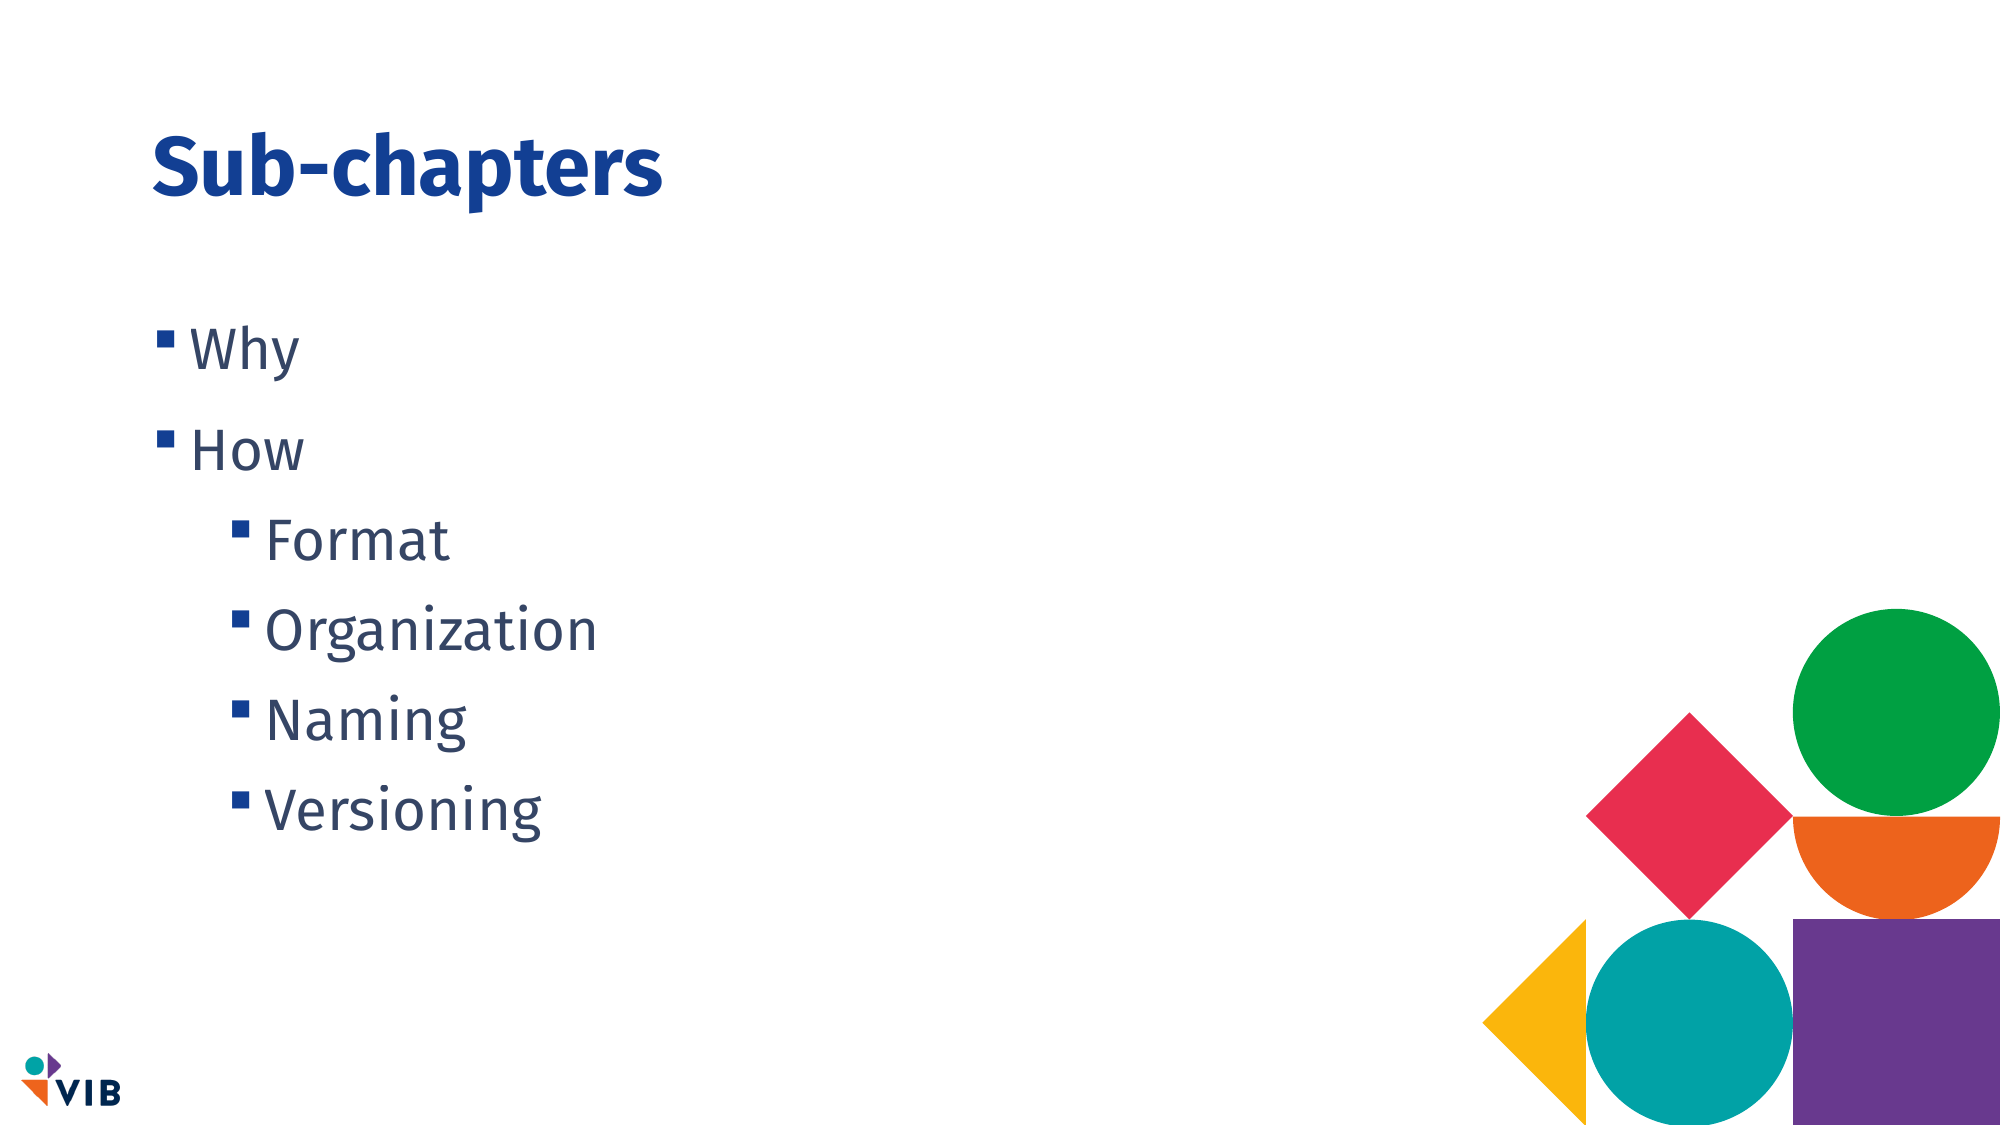

# Sub-chapters
Why
How
Format
Organization
Naming
Versioning